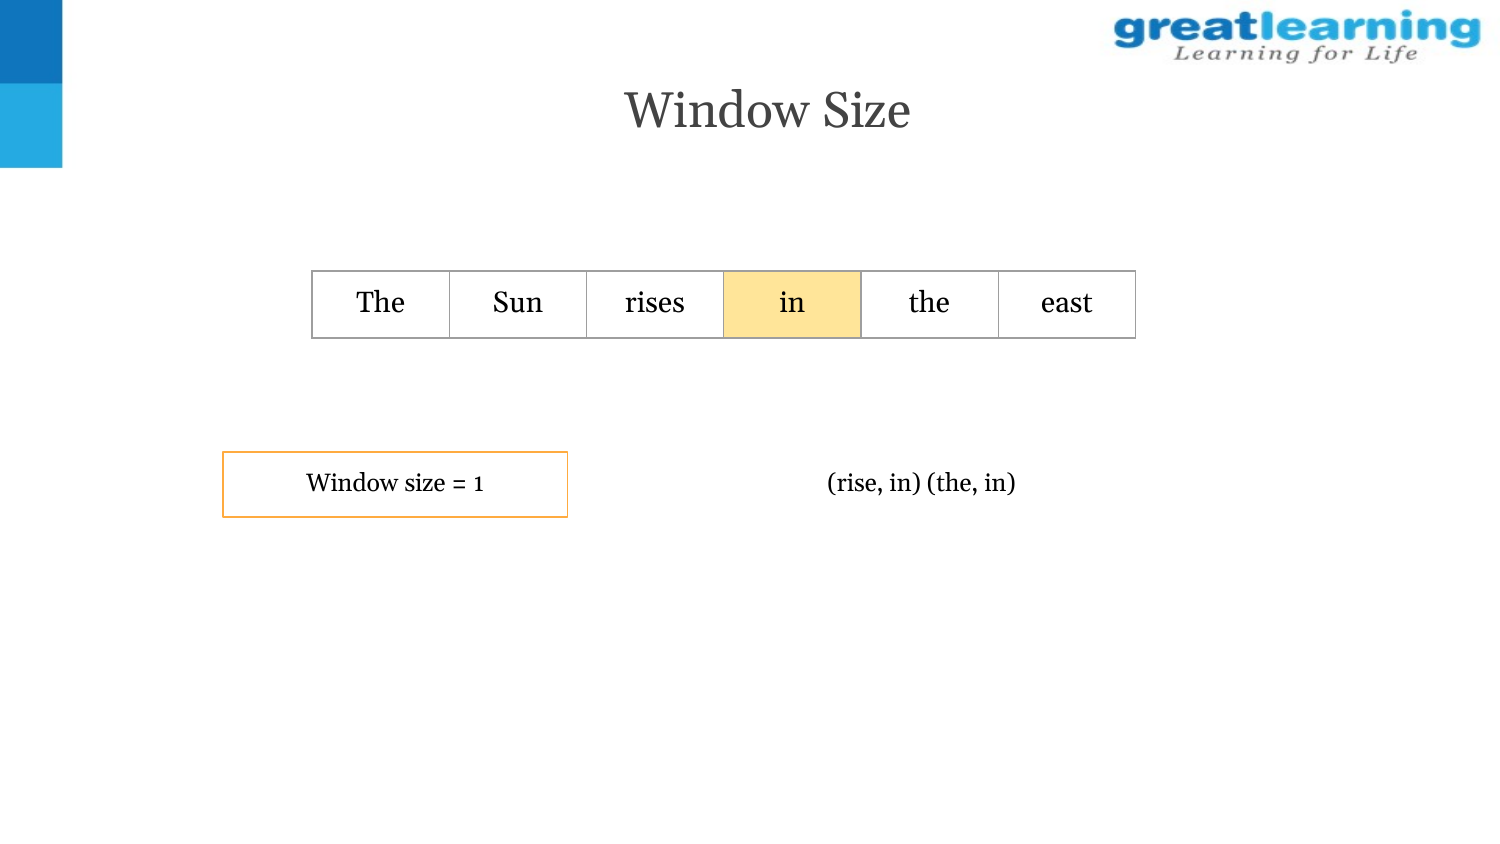

Window Size
| The | Sun | rises | in | the | east |
| --- | --- | --- | --- | --- | --- |
Window size = 1
(rise, in) (the, in)